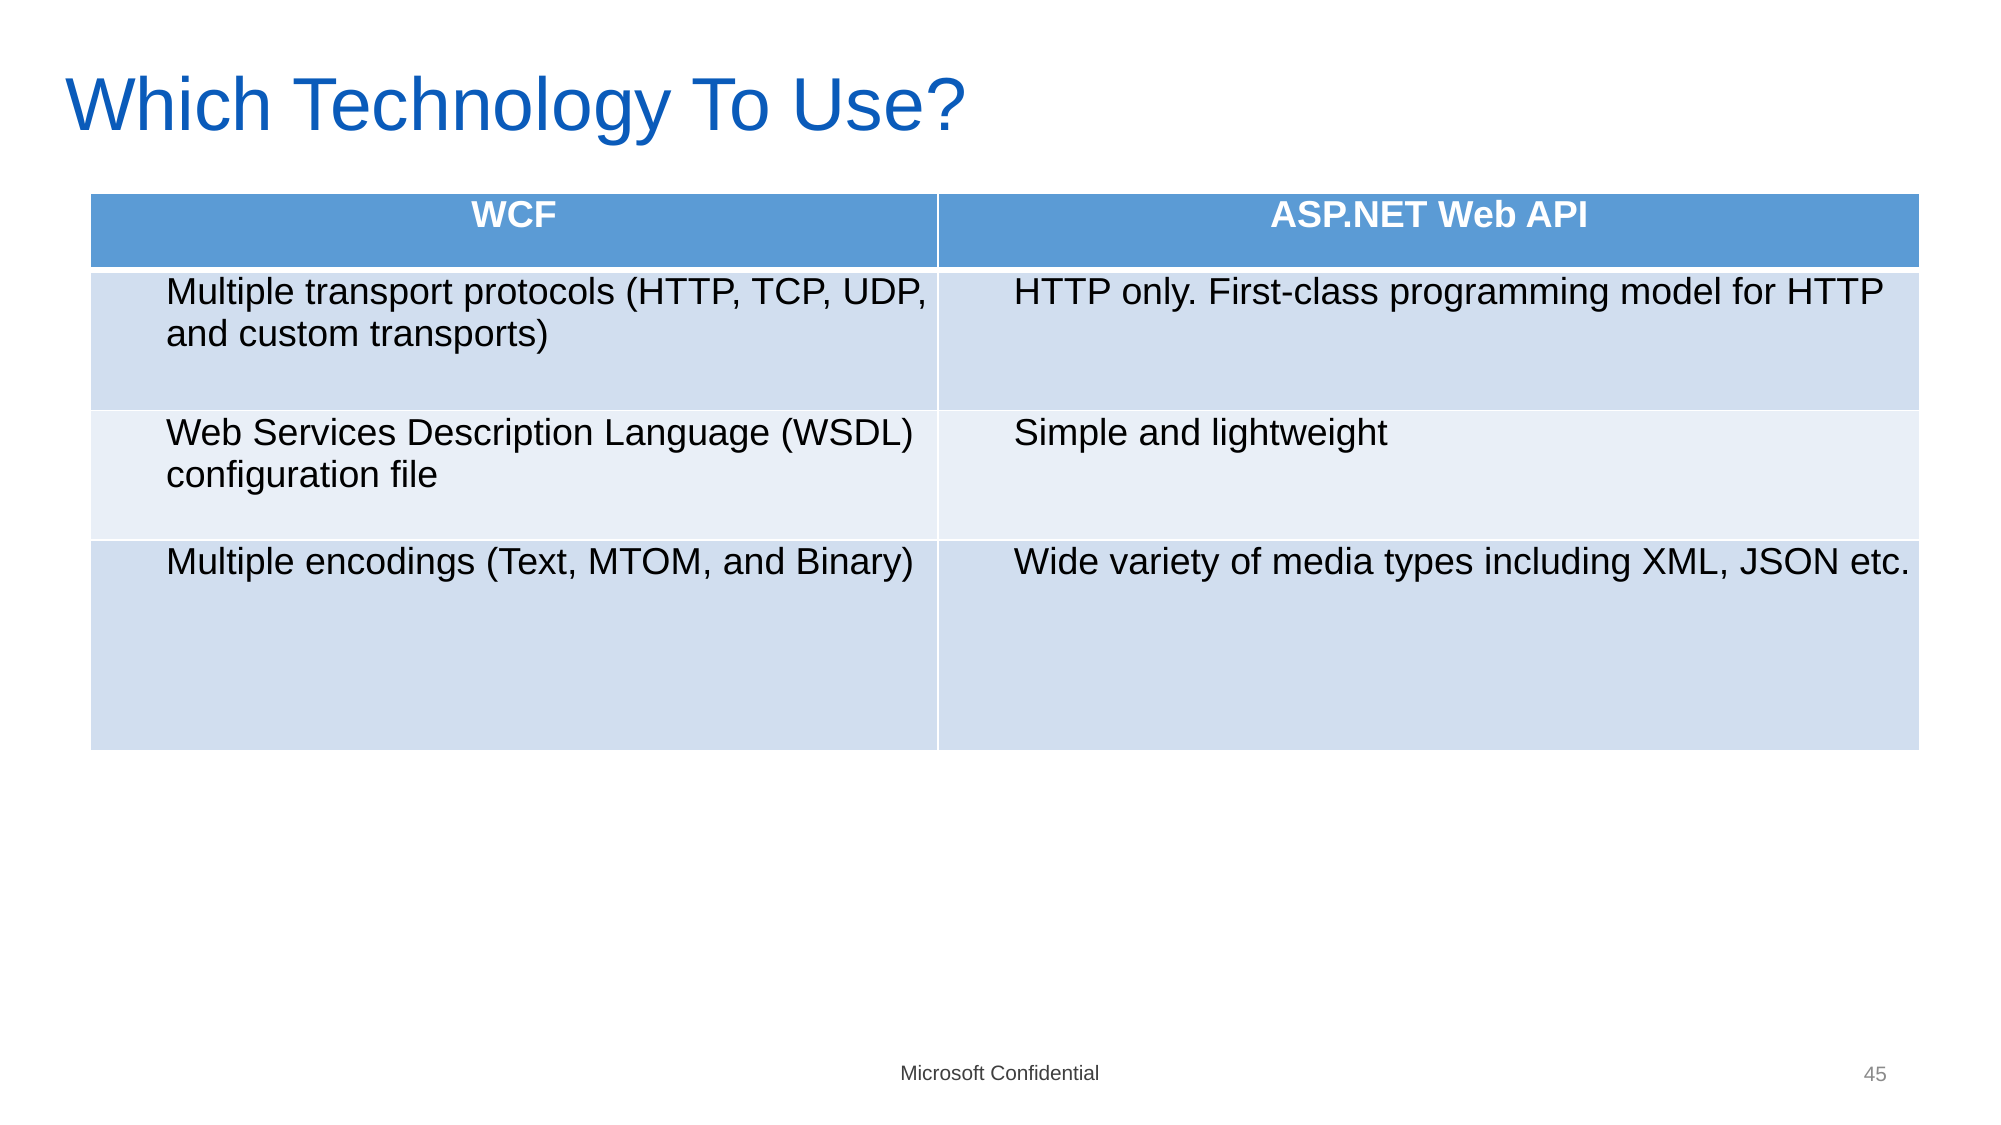

# Which Technology To Use?
| WCF | ASP.NET Web API |
| --- | --- |
| Multiple transport protocols (HTTP, TCP, UDP, and custom transports) | HTTP only. First-class programming model for HTTP |
| Web Services Description Language (WSDL) configuration file | Simple and lightweight |
| Multiple encodings (Text, MTOM, and Binary) | Wide variety of media types including XML, JSON etc. |
45